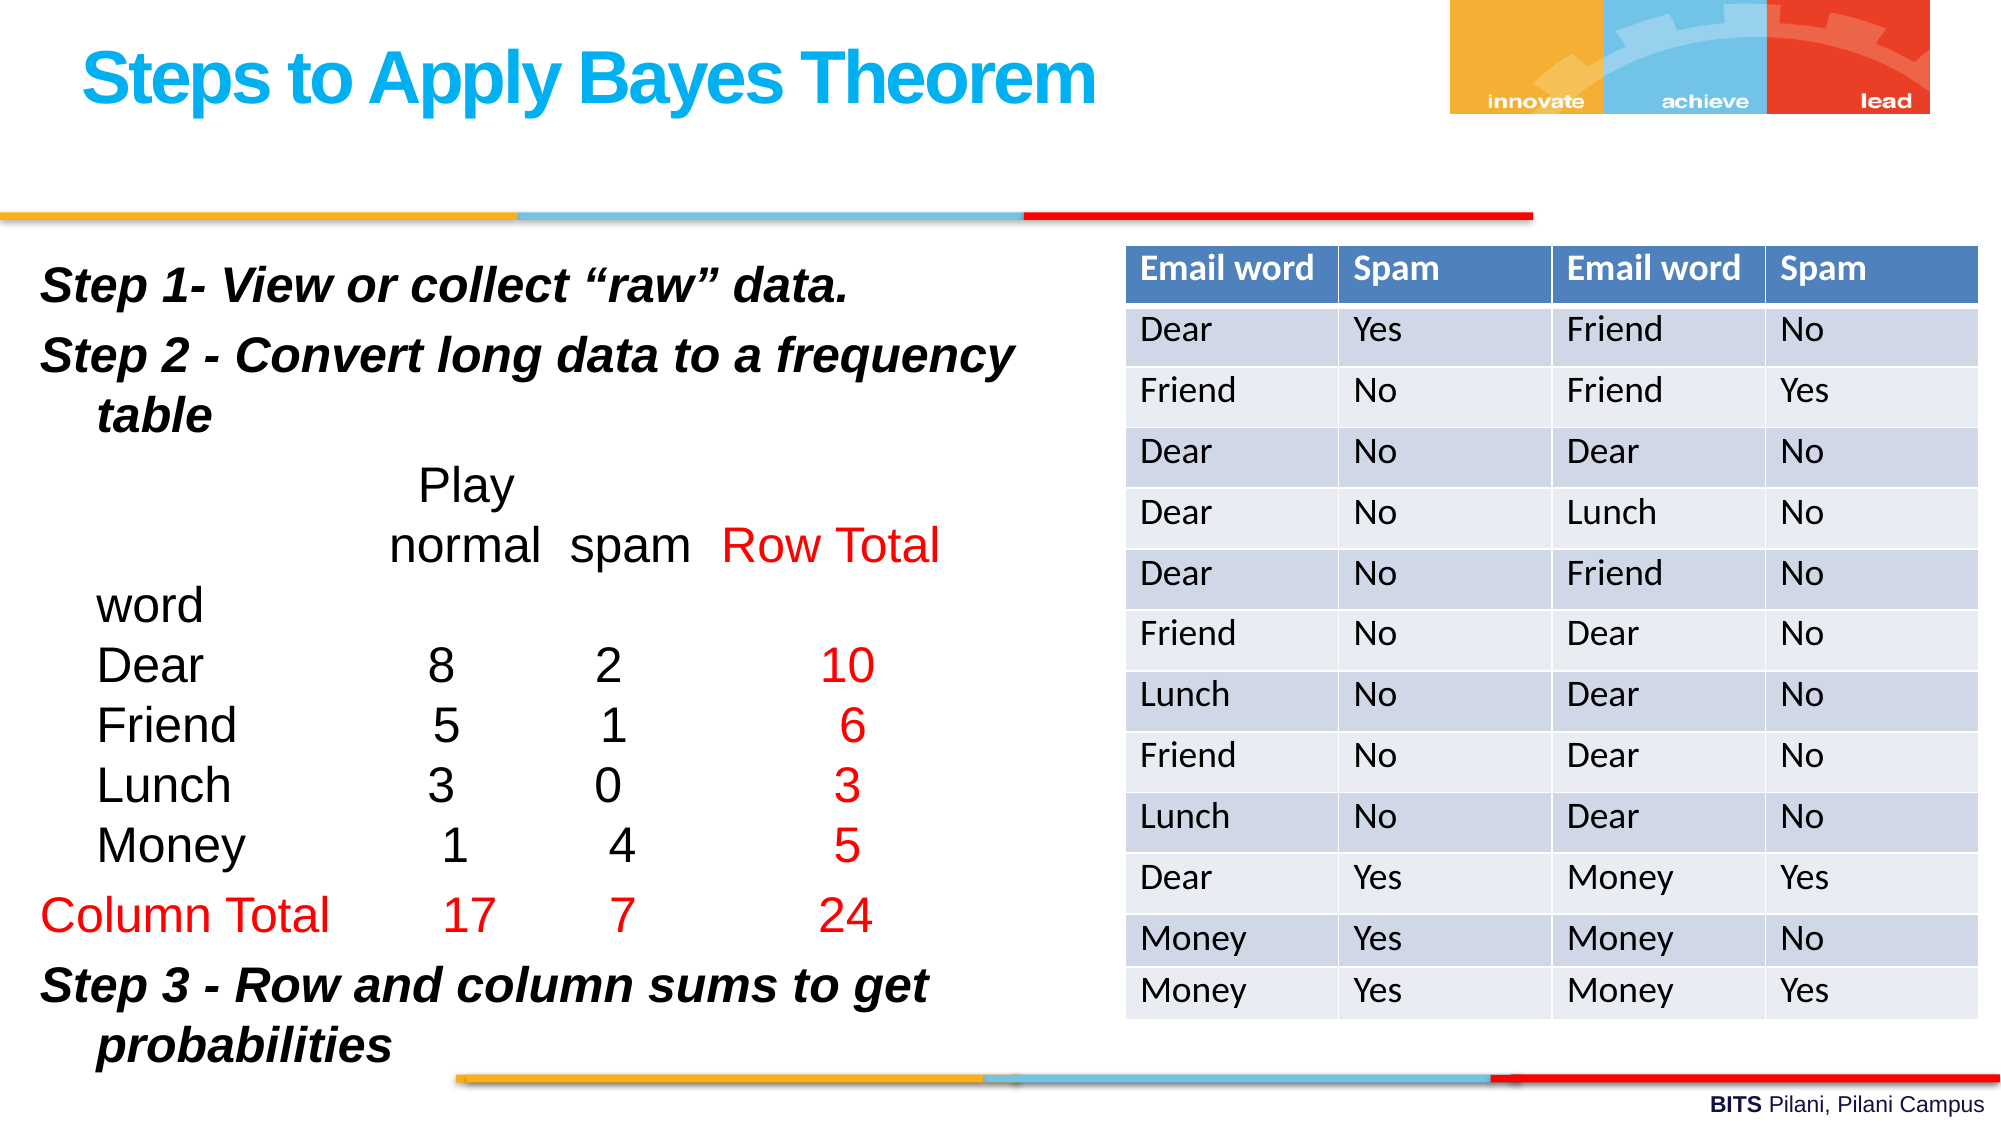

Steps to Apply Bayes Theorem

Step 1- View or collect “raw” data.
Step 2 - Convert long data to a frequency table
                           Play
                     normal  spam  Row Total
word
Dear                8          2              10
Friend              5          1               6
Lunch              3          0               3
Money              1          4              5
Column Total        17        7             24
Step 3 - Row and column sums to get probabilities

| Email word | Spam | Email word | Spam |
| --- | --- | --- | --- |
| Dear | Yes | Friend | No |
| Friend | No | Friend | Yes |
| Dear | No | Dear | No |
| Dear | No | Lunch | No |
| Dear | No | Friend | No |
| Friend | No | Dear | No |
| Lunch | No | Dear | No |
| Friend | No | Dear | No |
| Lunch | No | Dear | No |
| Dear | Yes | Money | Yes |
| Money | Yes | Money | No |
| Money | Yes | Money | Yes |